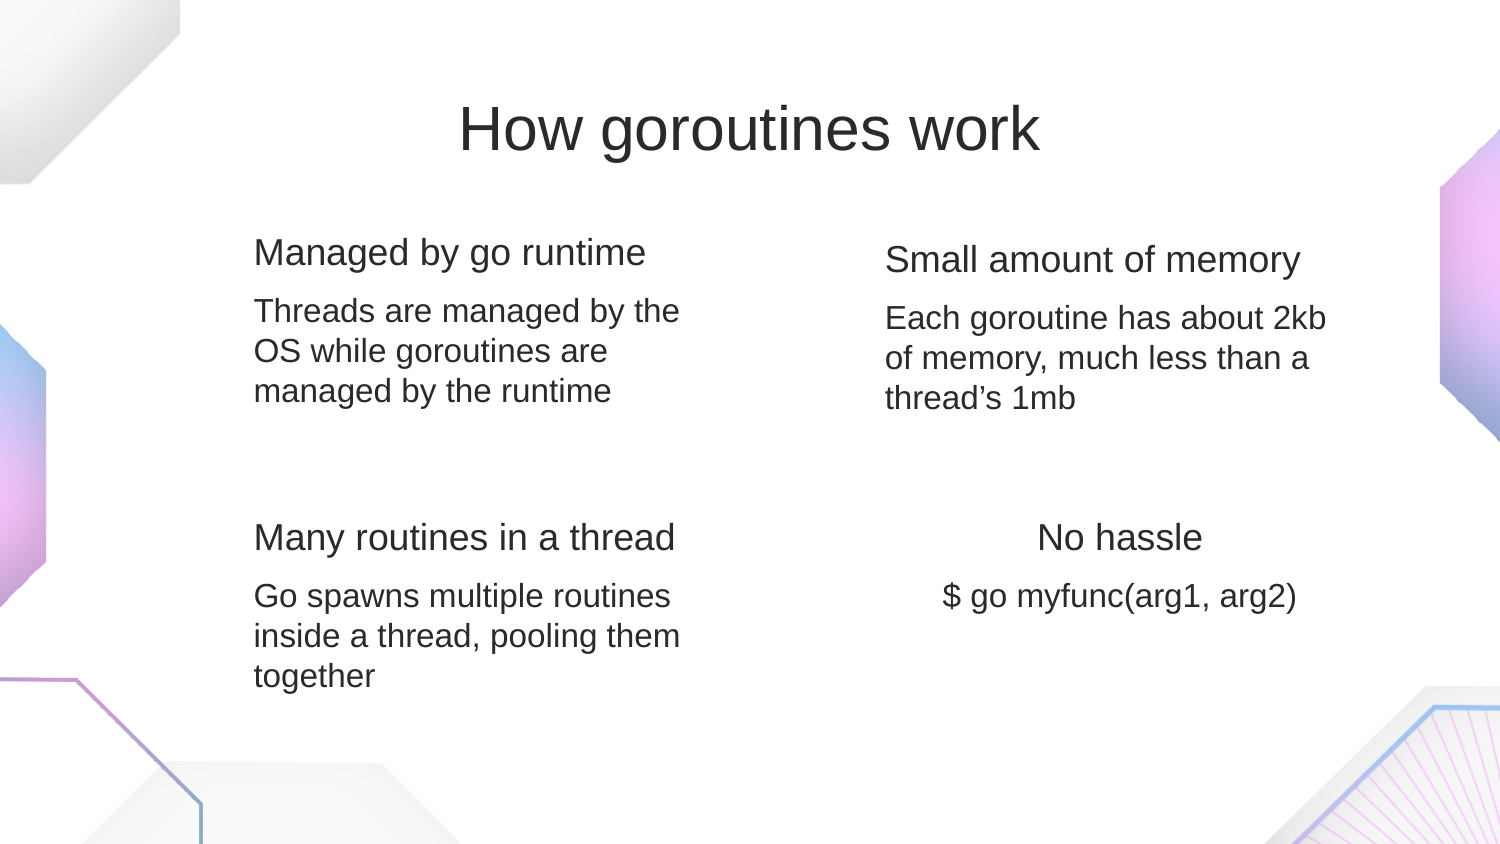

# How goroutines work
Managed by go runtime
Small amount of memory
Threads are managed by the OS while goroutines are managed by the runtime
Each goroutine has about 2kb of memory, much less than a thread’s 1mb
Many routines in a thread
No hassle
Go spawns multiple routines inside a thread, pooling them together
$ go myfunc(arg1, arg2)